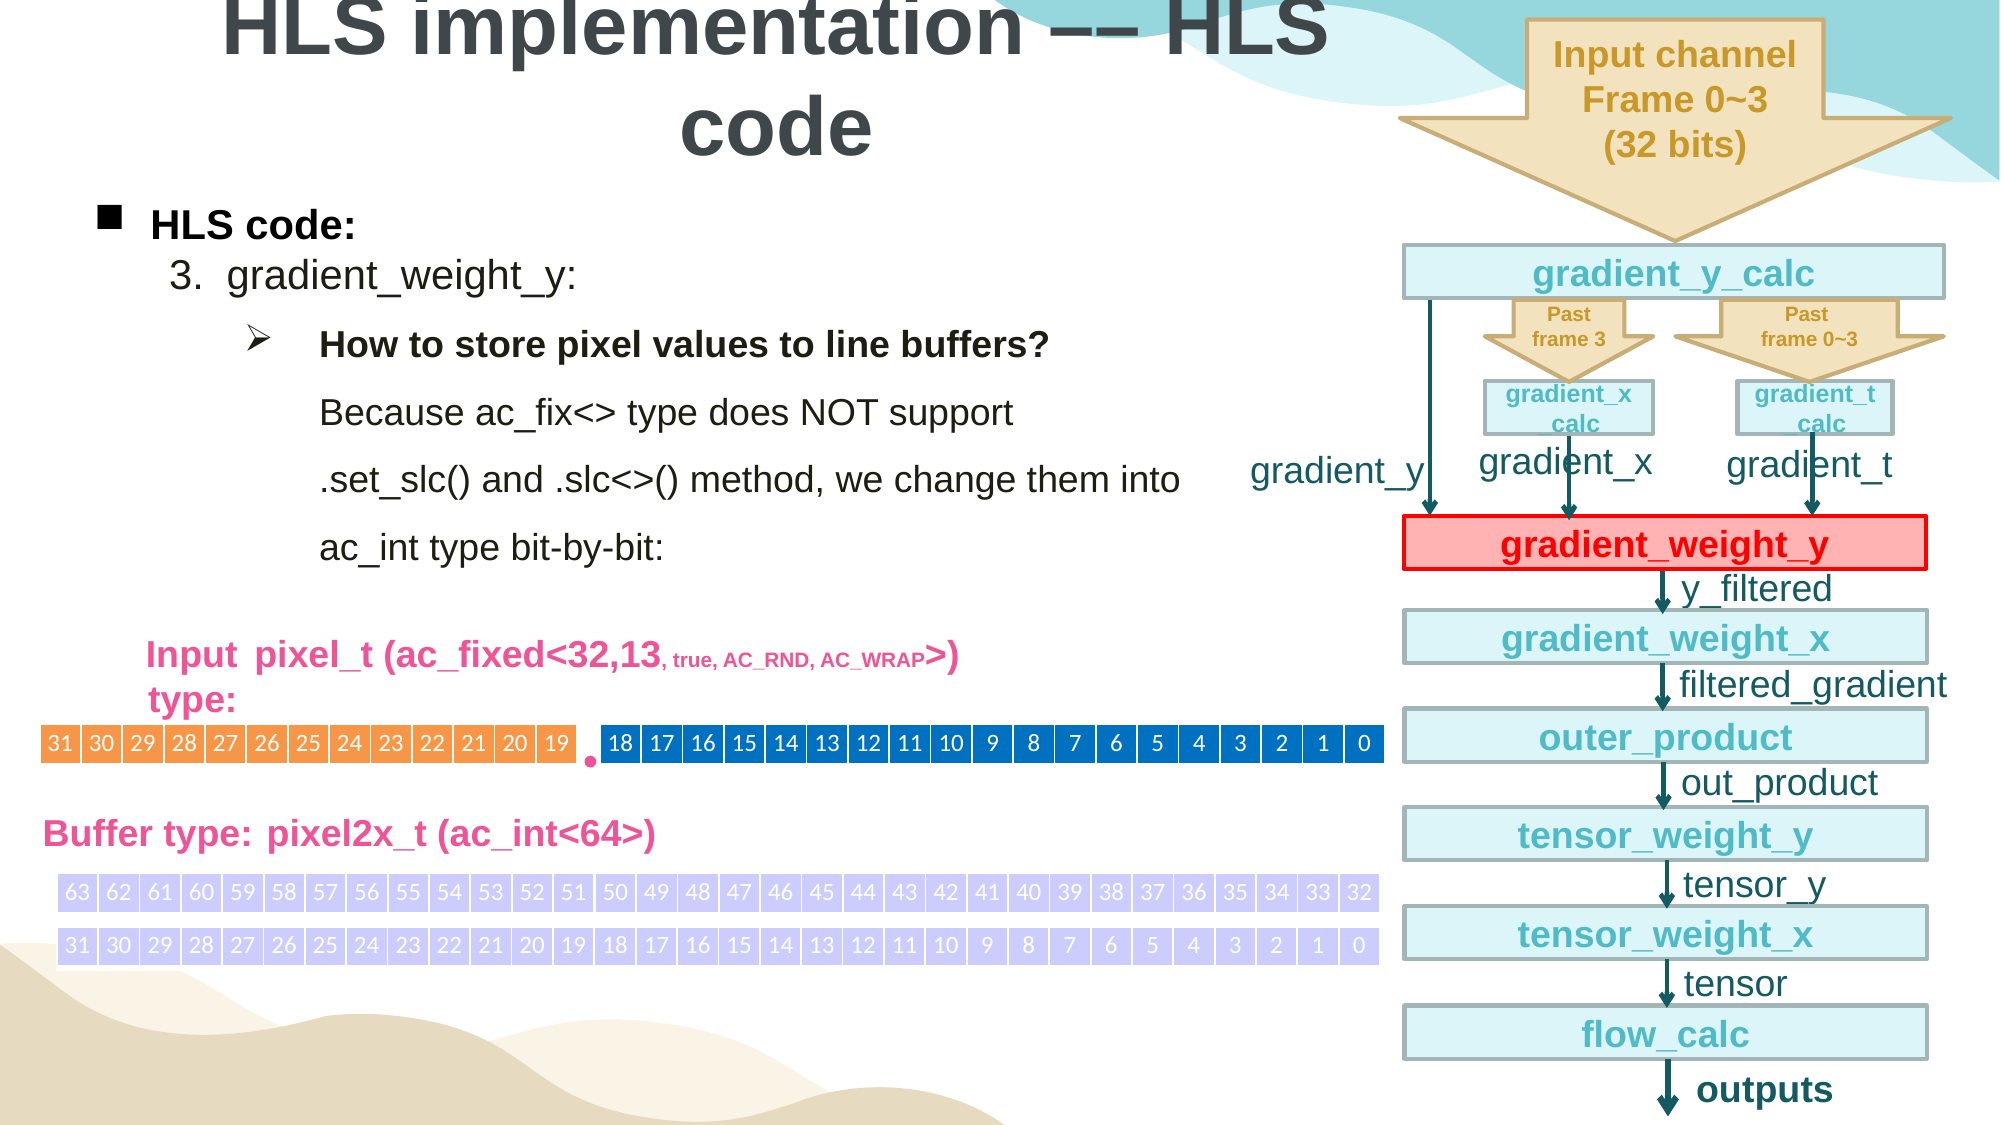

Input channel
Frame 0~3
(32 bits)
HLS implementation –– HLS code
HLS code:
3.  gradient_weight_y:
How to store pixel values to line buffers?
Because ac_fix<> type does NOT support
.set_slc() and .slc<>() method, we change them into
ac_int type bit-by-bit:
gradient_y_calc
Past frame 3
Past
frame 0~3
gradient_x_calc
gradient_t_calc
gradient_x
gradient_t
gradient_y
gradient_weight_y
y_filtered
gradient_weight_x
   Input type:
pixel_t (ac_fixed<32,13, true, AC_RND, AC_WRAP>)
filtered_gradient
outer_product
| 31 | 30 | 29 | 28 | 27 | 26 | 25 | 24 | 23 | 22 | 21 | 20 | 19 |
| --- | --- | --- | --- | --- | --- | --- | --- | --- | --- | --- | --- | --- |
| 18 | 17 | 16 | 15 | 14 | 13 | 12 | 11 | 10 | 9 | 8 | 7 | 6 | 5 | 4 | 3 | 2 | 1 | 0 |
| --- | --- | --- | --- | --- | --- | --- | --- | --- | --- | --- | --- | --- | --- | --- | --- | --- | --- | --- |
| 31 | 30 | 29 | 28 | 27 | 26 | 25 | 24 | 23 | 22 | 21 | 20 | 19 |
| --- | --- | --- | --- | --- | --- | --- | --- | --- | --- | --- | --- | --- |
| 18 | 17 | 16 | 15 | 14 | 13 | 12 | 11 | 10 | 9 | 8 | 7 | 6 | 5 | 4 | 3 | 2 | 1 | 0 |
| --- | --- | --- | --- | --- | --- | --- | --- | --- | --- | --- | --- | --- | --- | --- | --- | --- | --- | --- |
out_product

Buffer type:
pixel2x_t (ac_int<64>)
tensor_weight_y
tensor_y
| 63 | 62 | 61 | 60 | 59 | 58 | 57 | 56 | 55 | 54 | 53 | 52 | 51 |
| --- | --- | --- | --- | --- | --- | --- | --- | --- | --- | --- | --- | --- |
| 50 | 49 | 48 | 47 | 46 | 45 | 44 | 43 | 42 | 41 | 40 | 39 | 38 | 37 | 36 | 35 | 34 | 33 | 32 |
| --- | --- | --- | --- | --- | --- | --- | --- | --- | --- | --- | --- | --- | --- | --- | --- | --- | --- | --- |
tensor_weight_x
| 31 | 30 | 29 | 28 | 27 | 26 | 25 | 24 | 23 | 22 | 21 | 20 | 19 |
| --- | --- | --- | --- | --- | --- | --- | --- | --- | --- | --- | --- | --- |
| 18 | 17 | 16 | 15 | 14 | 13 | 12 | 11 | 10 | 9 | 8 | 7 | 6 | 5 | 4 | 3 | 2 | 1 | 0 |
| --- | --- | --- | --- | --- | --- | --- | --- | --- | --- | --- | --- | --- | --- | --- | --- | --- | --- | --- |
tensor
flow_calc
outputs